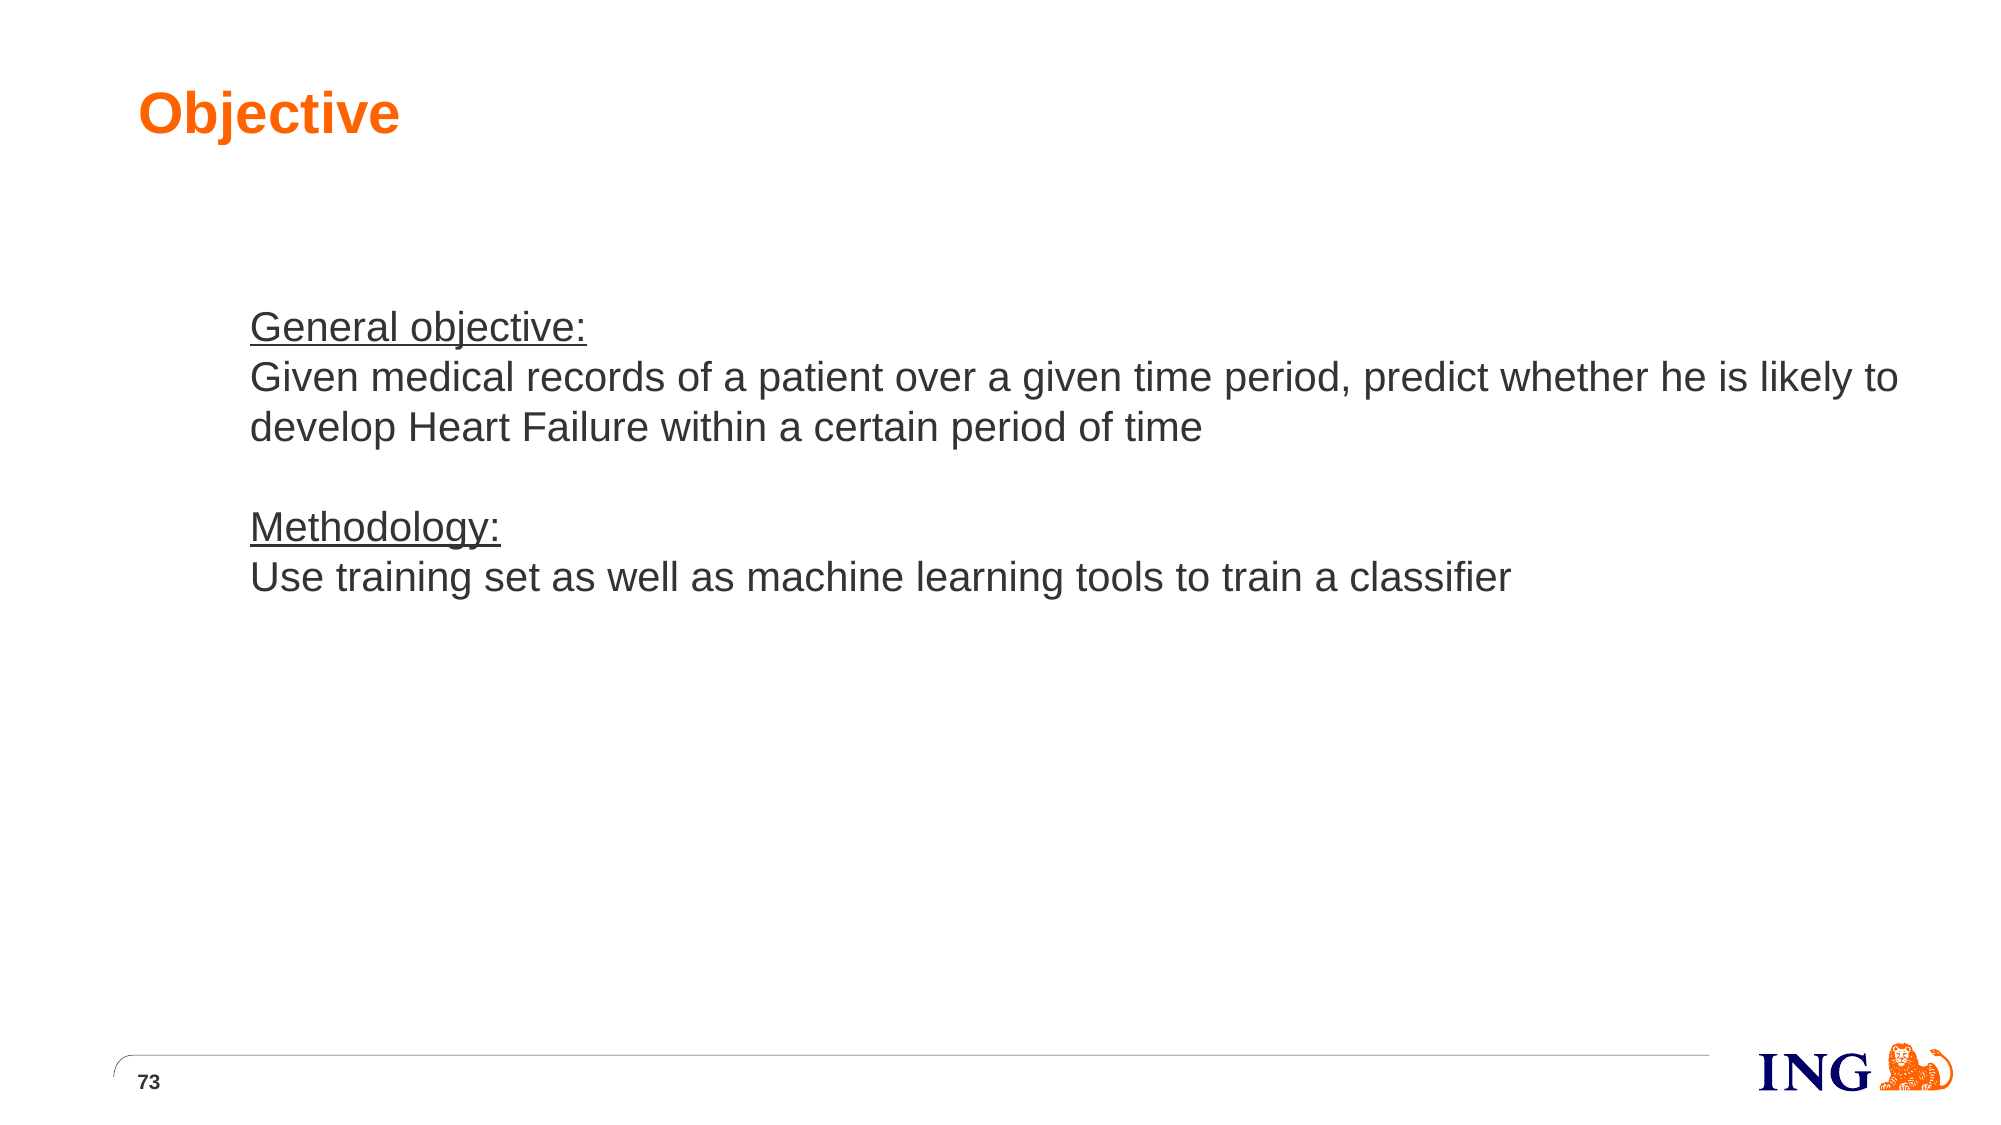

# Objective
General objective:
Given medical records of a patient over a given time period, predict whether he is likely to develop Heart Failure within a certain period of time

Methodology:
Use training set as well as machine learning tools to train a classifier
73